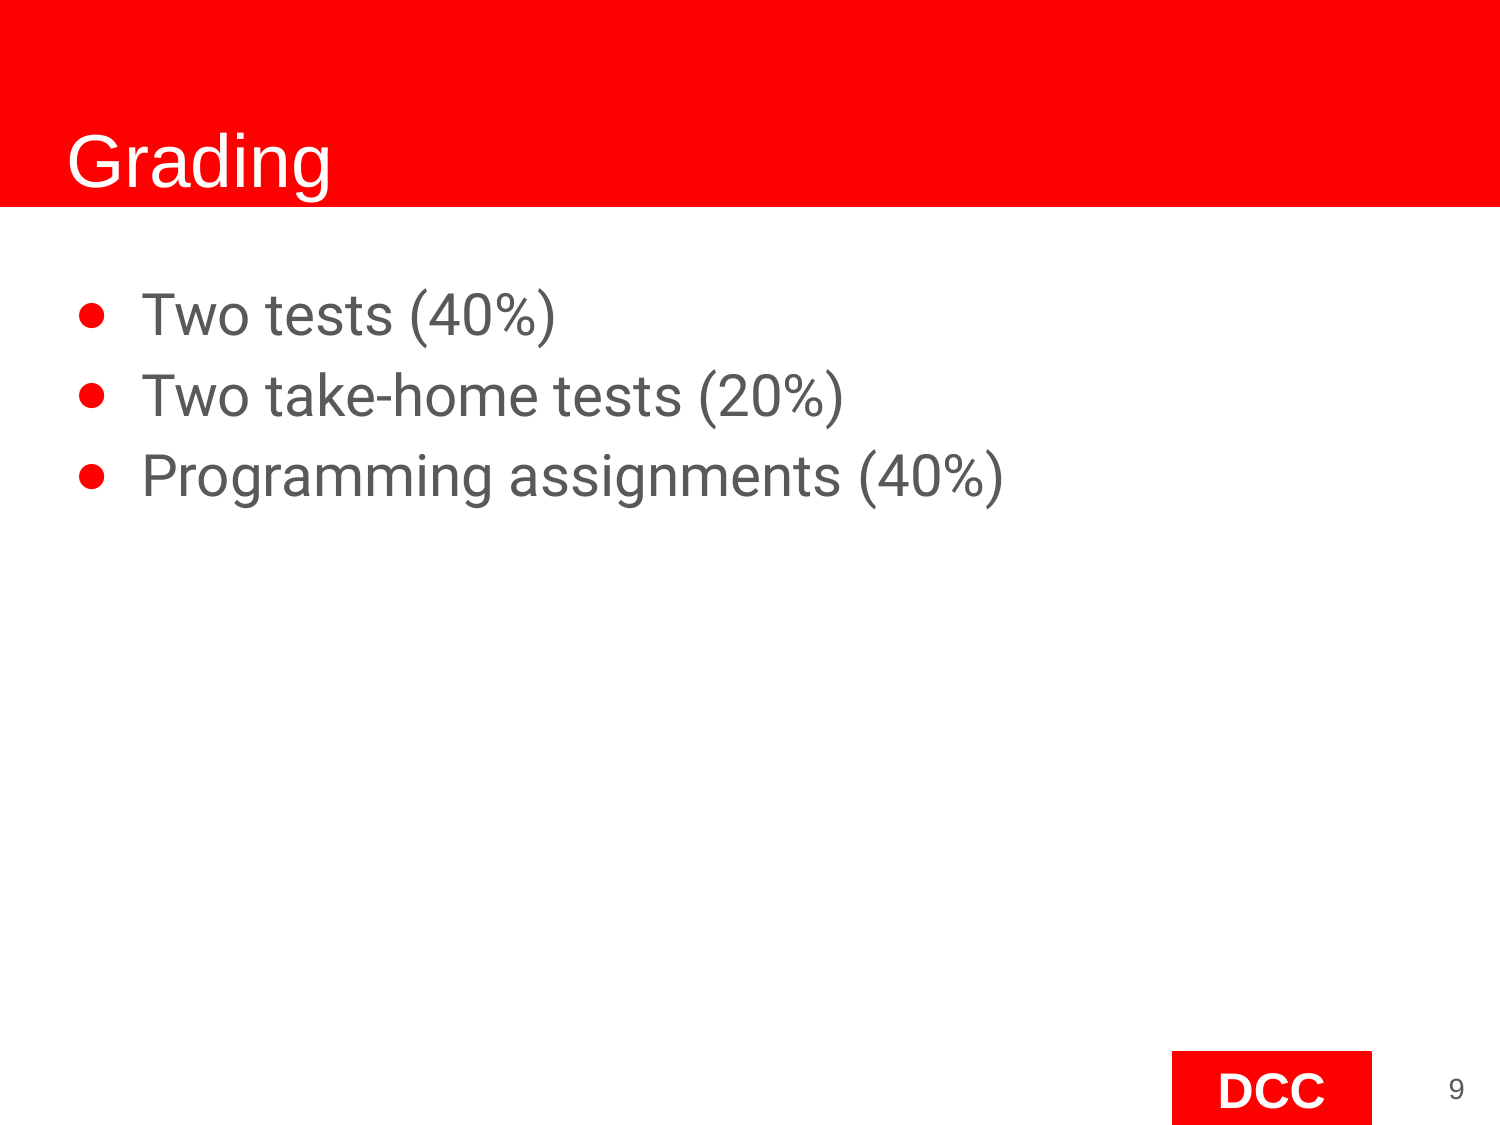

# Grading
Two tests (40%)
Two take-home tests (20%)
Programming assignments (40%)

9